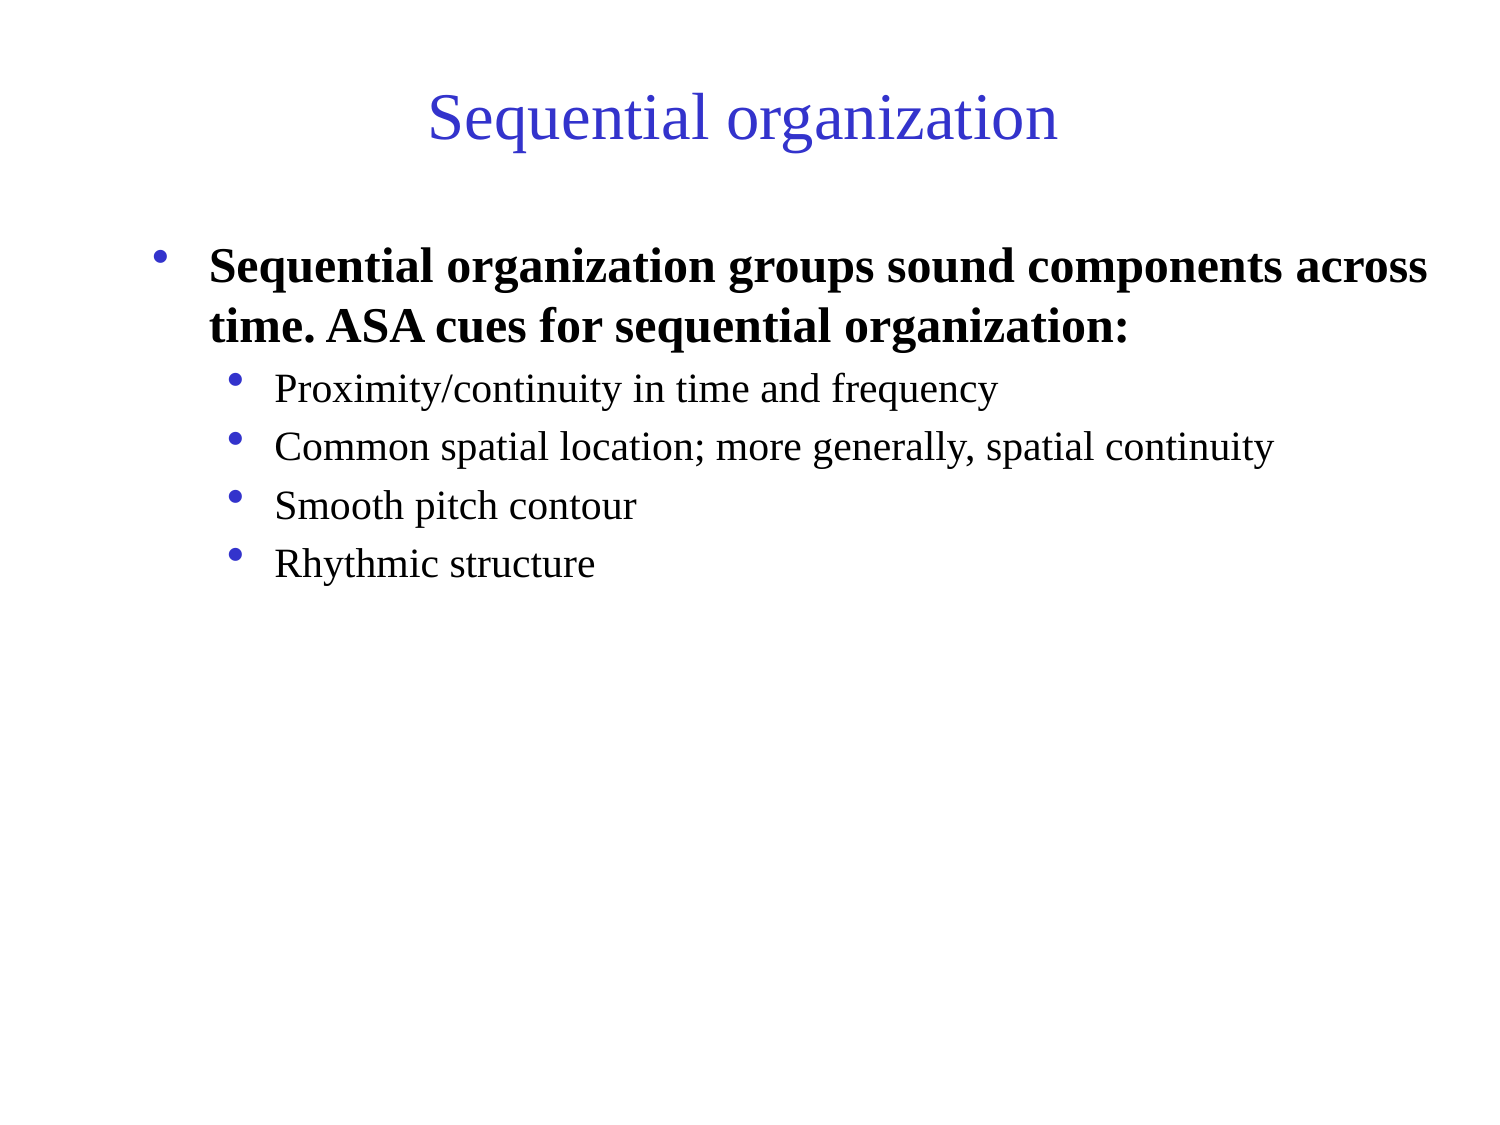

# Sequential organization
Sequential organization groups sound components across time. ASA cues for sequential organization:
Proximity/continuity in time and frequency
Common spatial location; more generally, spatial continuity
Smooth pitch contour
Rhythmic structure